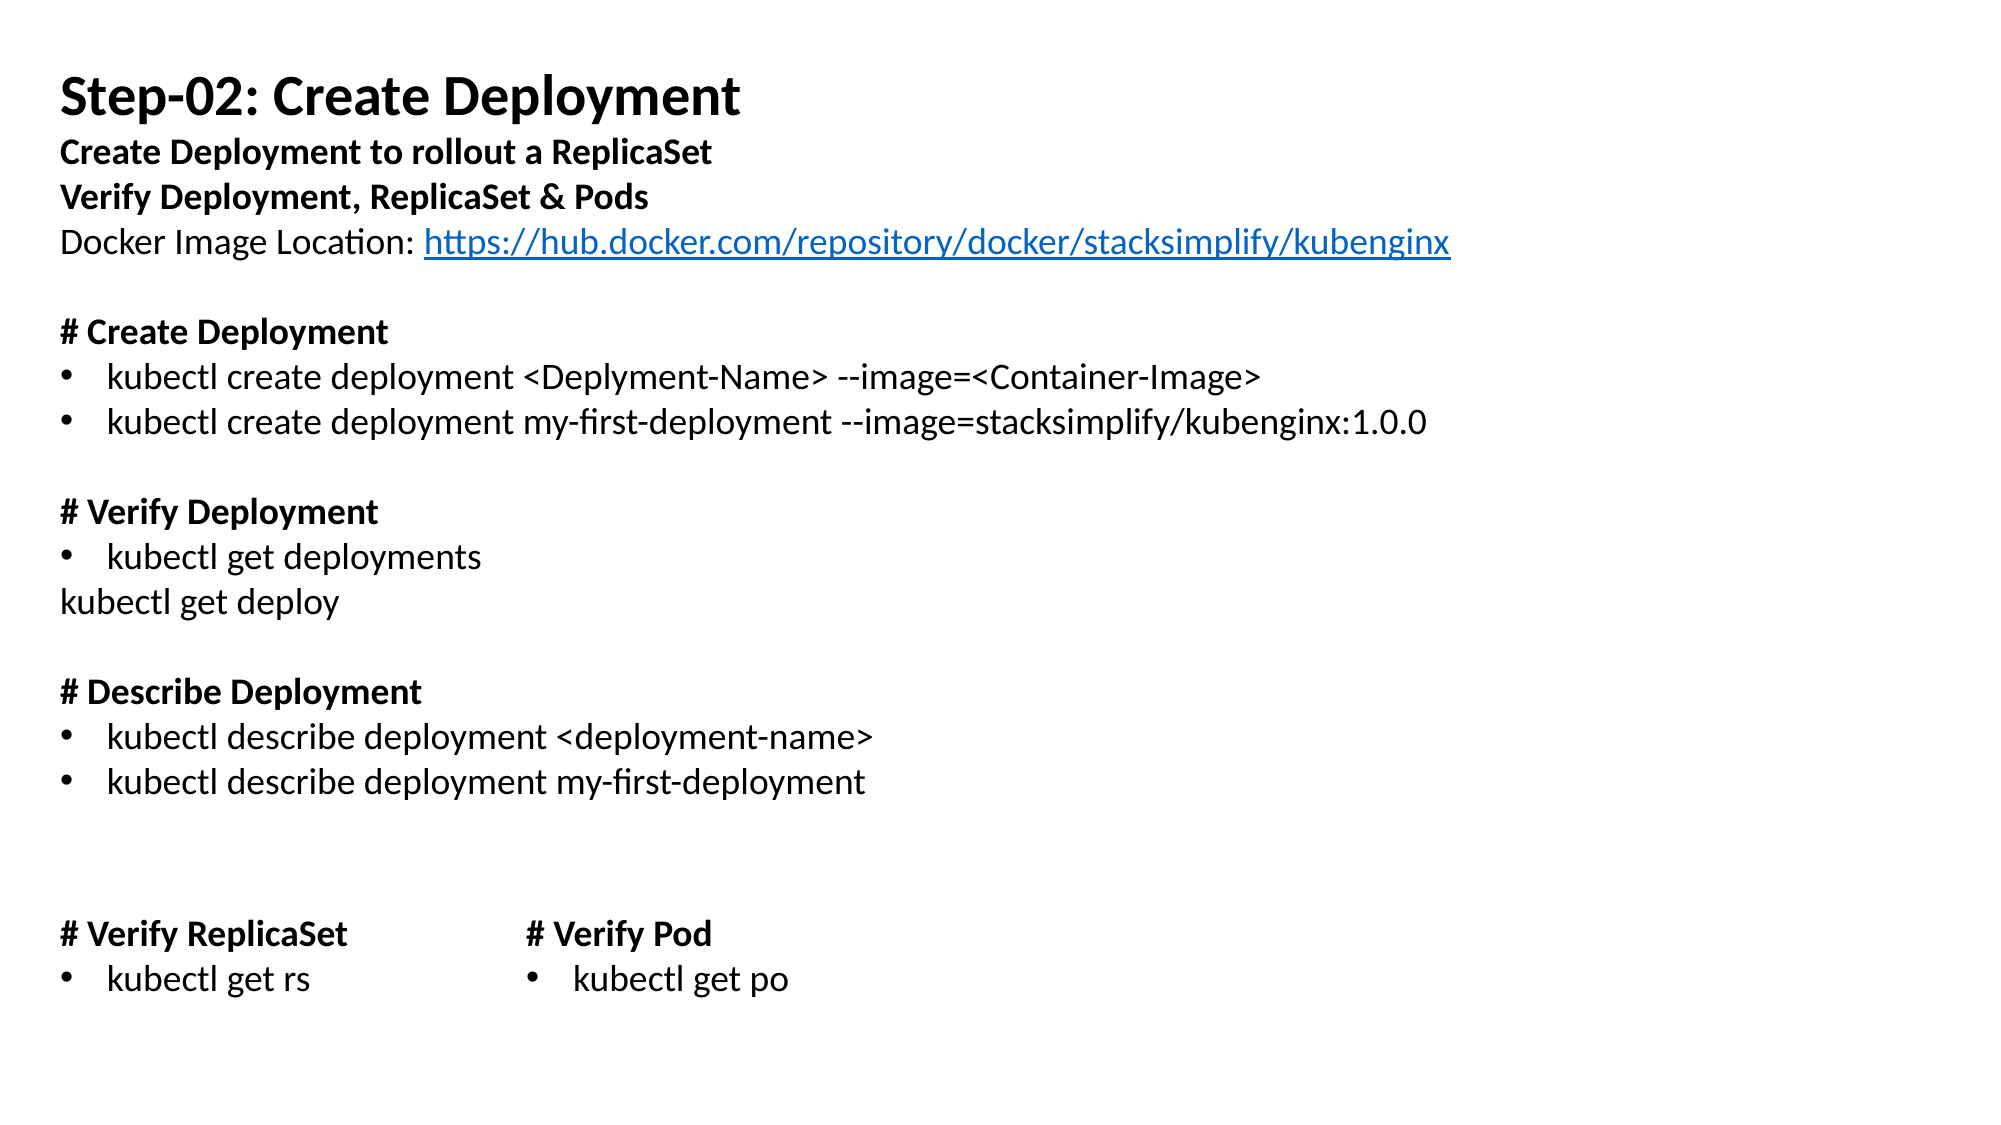

Step-02: Create Deployment
Create Deployment to rollout a ReplicaSet
Verify Deployment, ReplicaSet & Pods
Docker Image Location: https://hub.docker.com/repository/docker/stacksimplify/kubenginx

# Create Deployment
kubectl create deployment <Deplyment-Name> --image=<Container-Image>
kubectl create deployment my-first-deployment --image=stacksimplify/kubenginx:1.0.0

# Verify Deployment
kubectl get deployments
kubectl get deploy

# Describe Deployment
kubectl describe deployment <deployment-name>
kubectl describe deployment my-first-deployment

# Verify ReplicaSet
kubectl get rs

# Verify Pod
kubectl get po